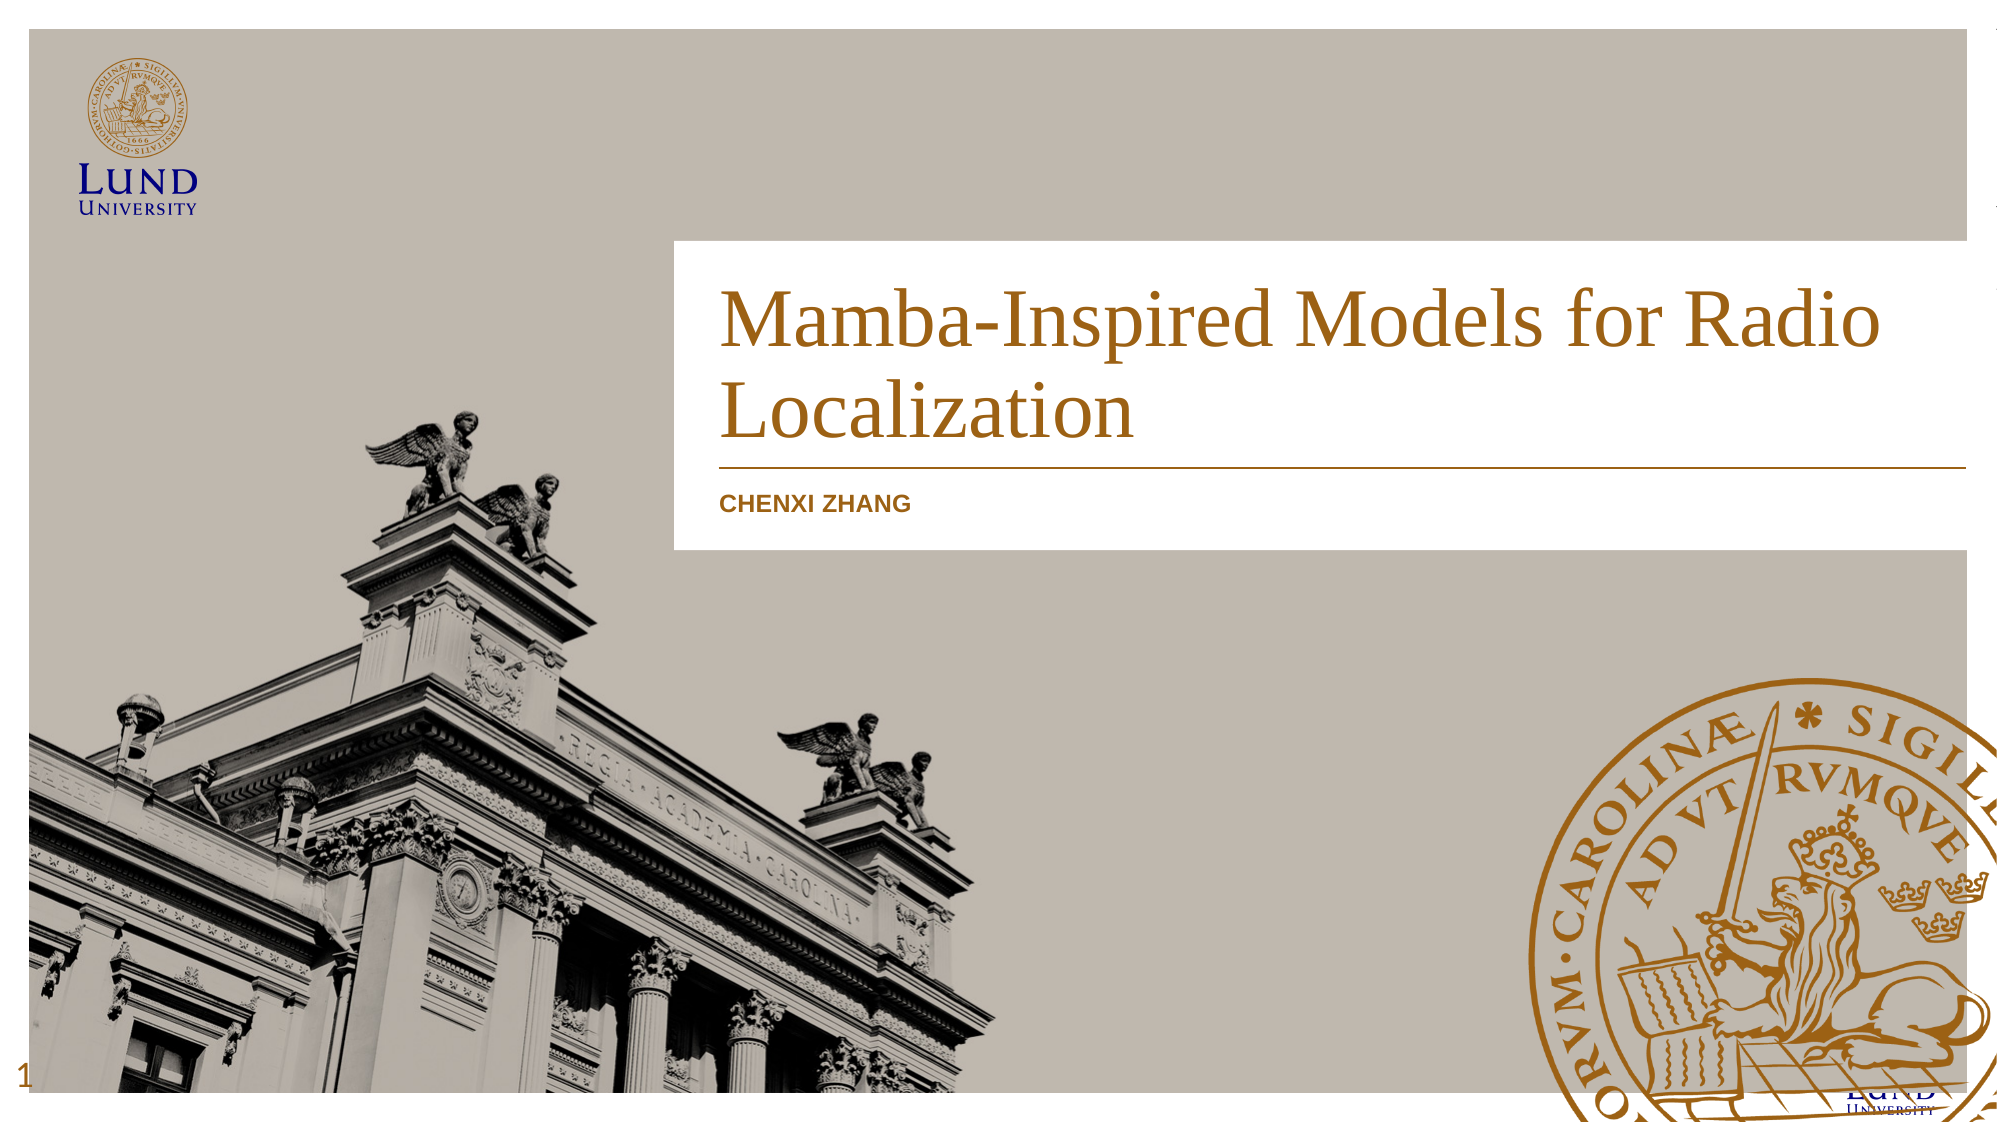

# Mamba-Inspired Models for Radio Localization
CHENXI Zhang
1